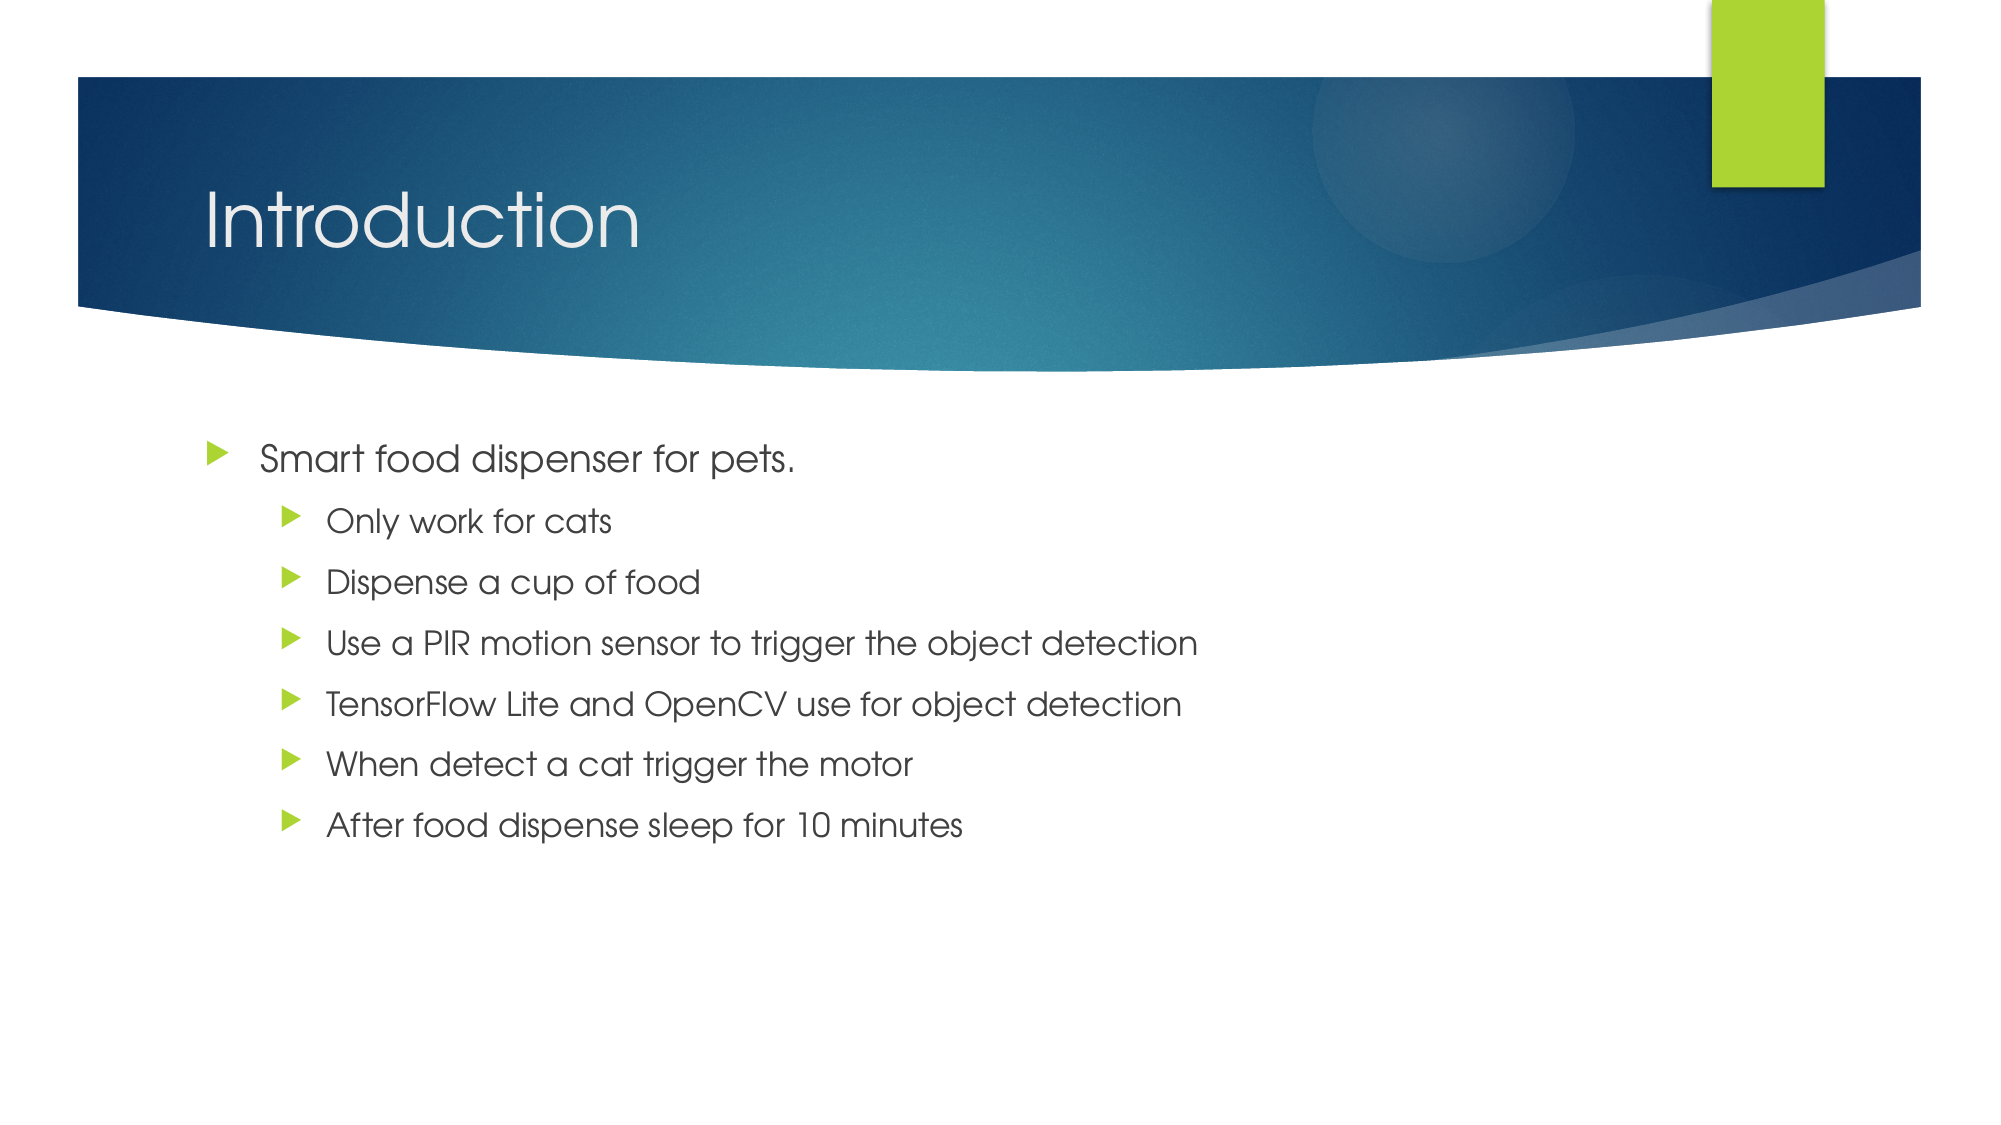

# Introduction
Smart food dispenser for pets.
Only work for cats
Dispense a cup of food
Use a PIR motion sensor to trigger the object detection
TensorFlow Lite and OpenCV use for object detection
When detect a cat trigger the motor
After food dispense sleep for 10 minutes